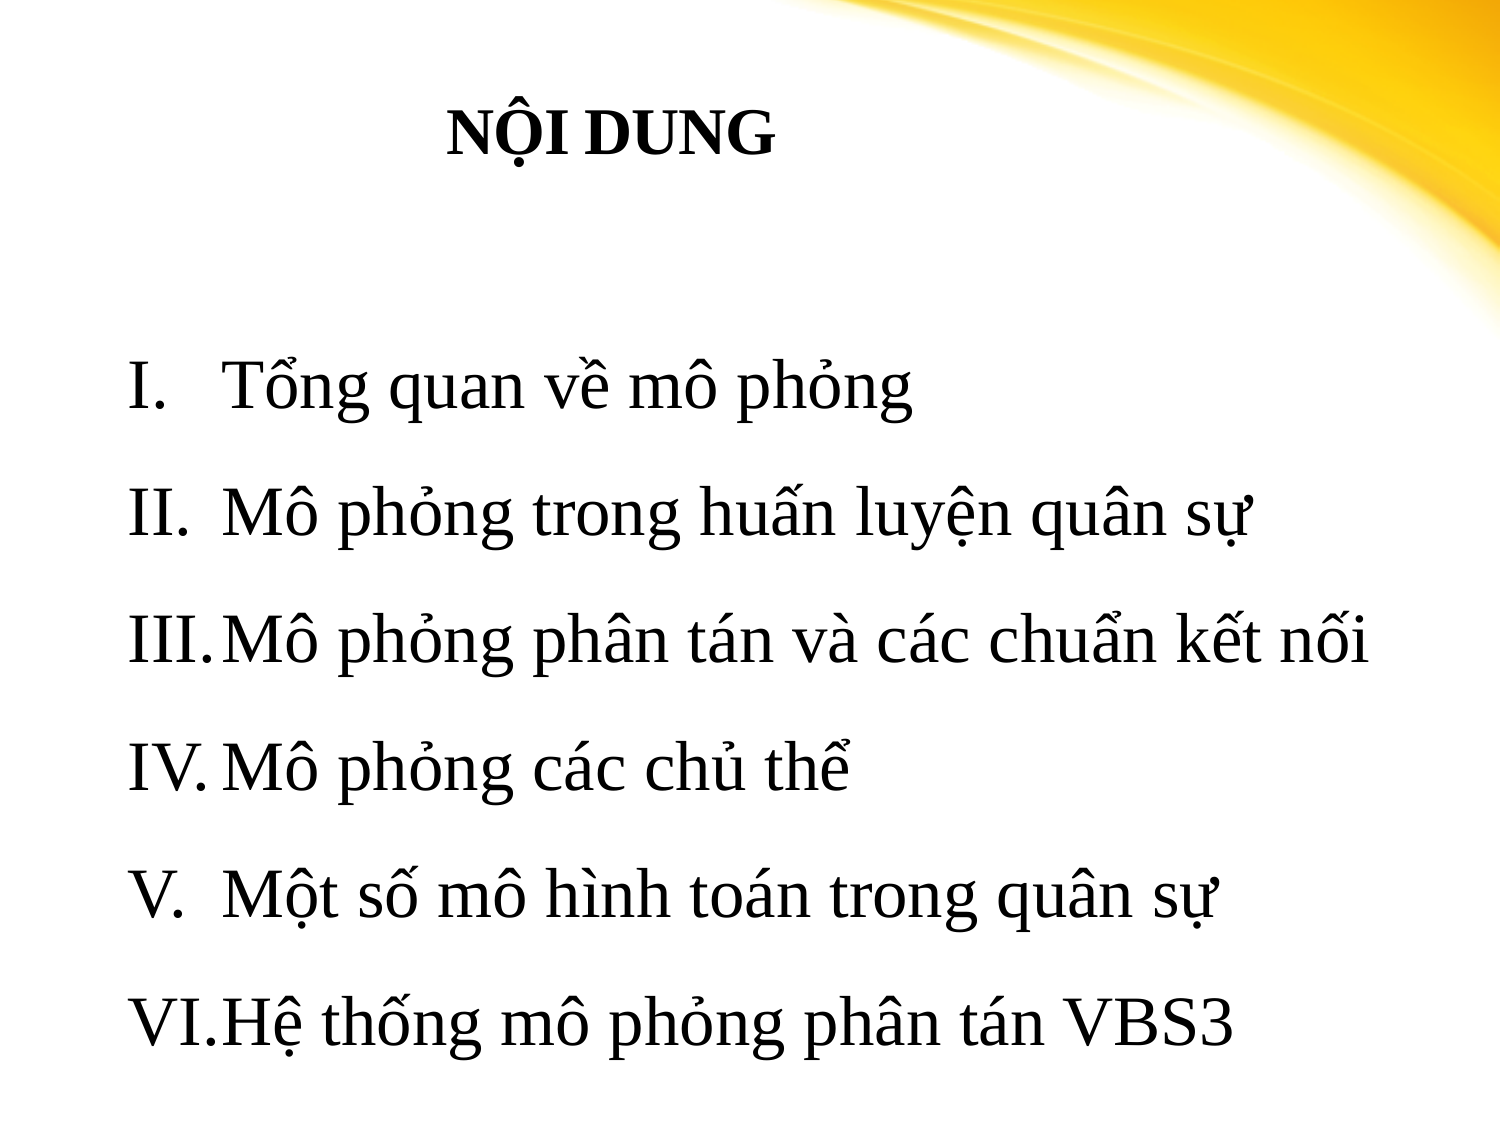

# NộI dung
Tổng quan về mô phỏng
Mô phỏng trong huấn luyện quân sự
Mô phỏng phân tán và các chuẩn kết nối
Mô phỏng các chủ thể
Một số mô hình toán trong quân sự
Hệ thống mô phỏng phân tán VBS3